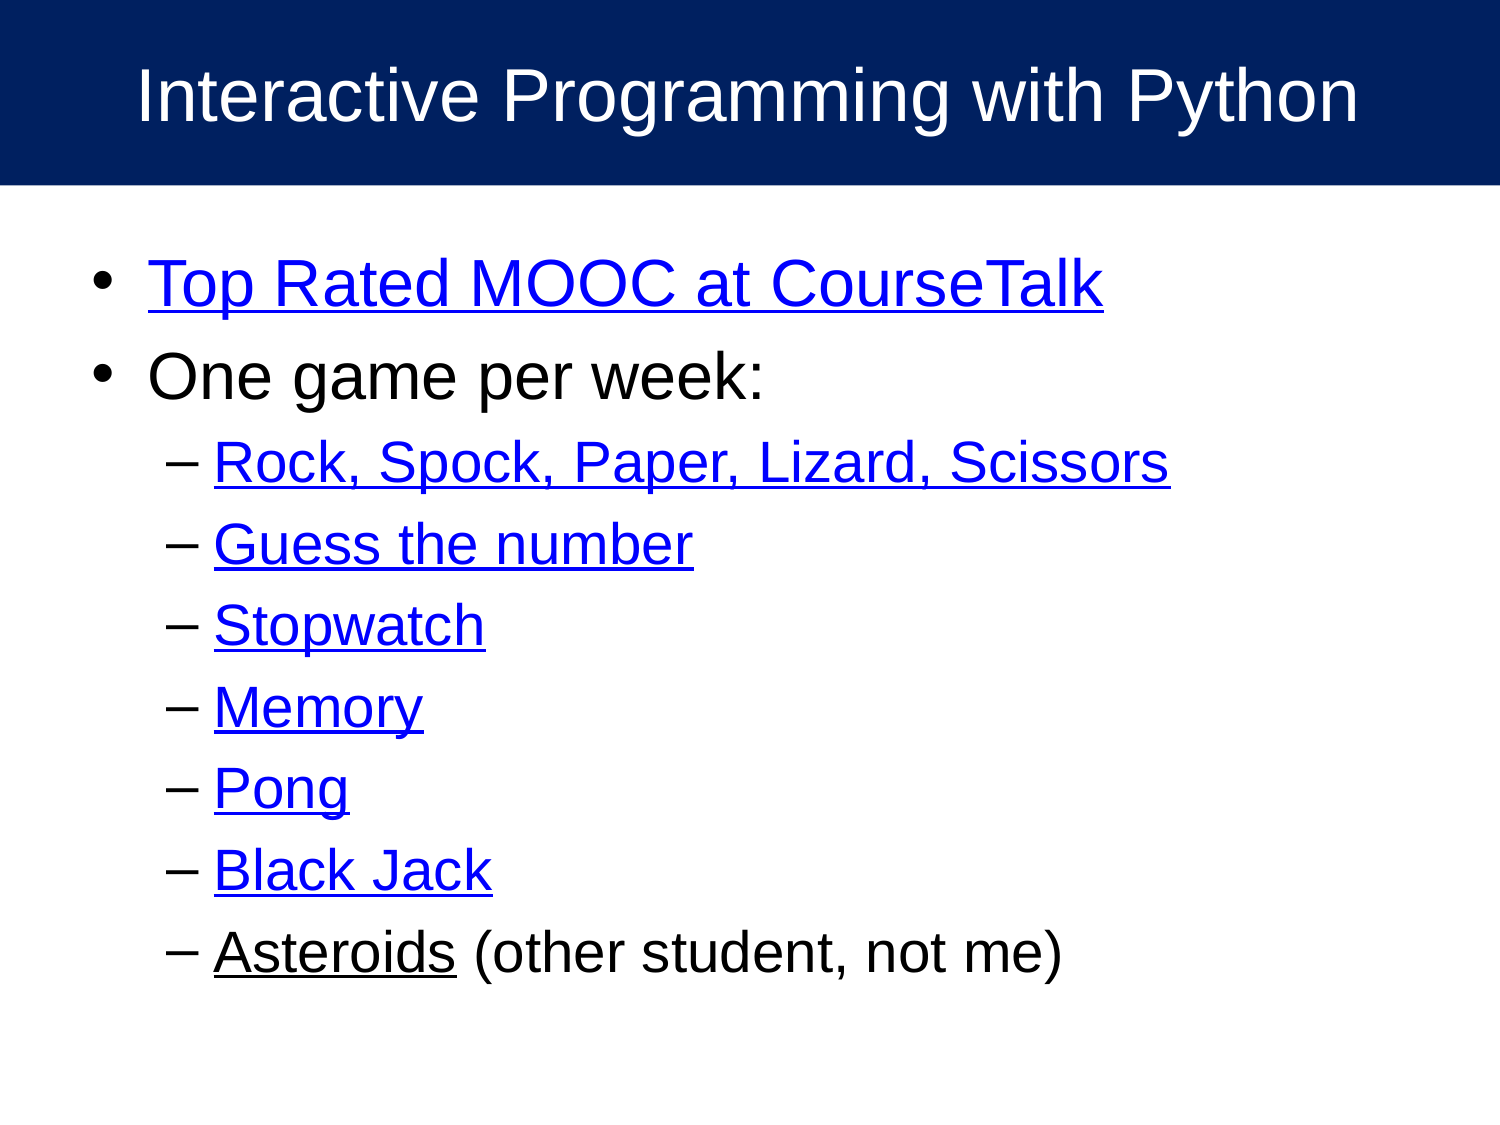

# Interactive Programming with Python
Top Rated MOOC at CourseTalk
One game per week:
Rock, Spock, Paper, Lizard, Scissors
Guess the number
Stopwatch
Memory
Pong
Black Jack
Asteroids (other student, not me)